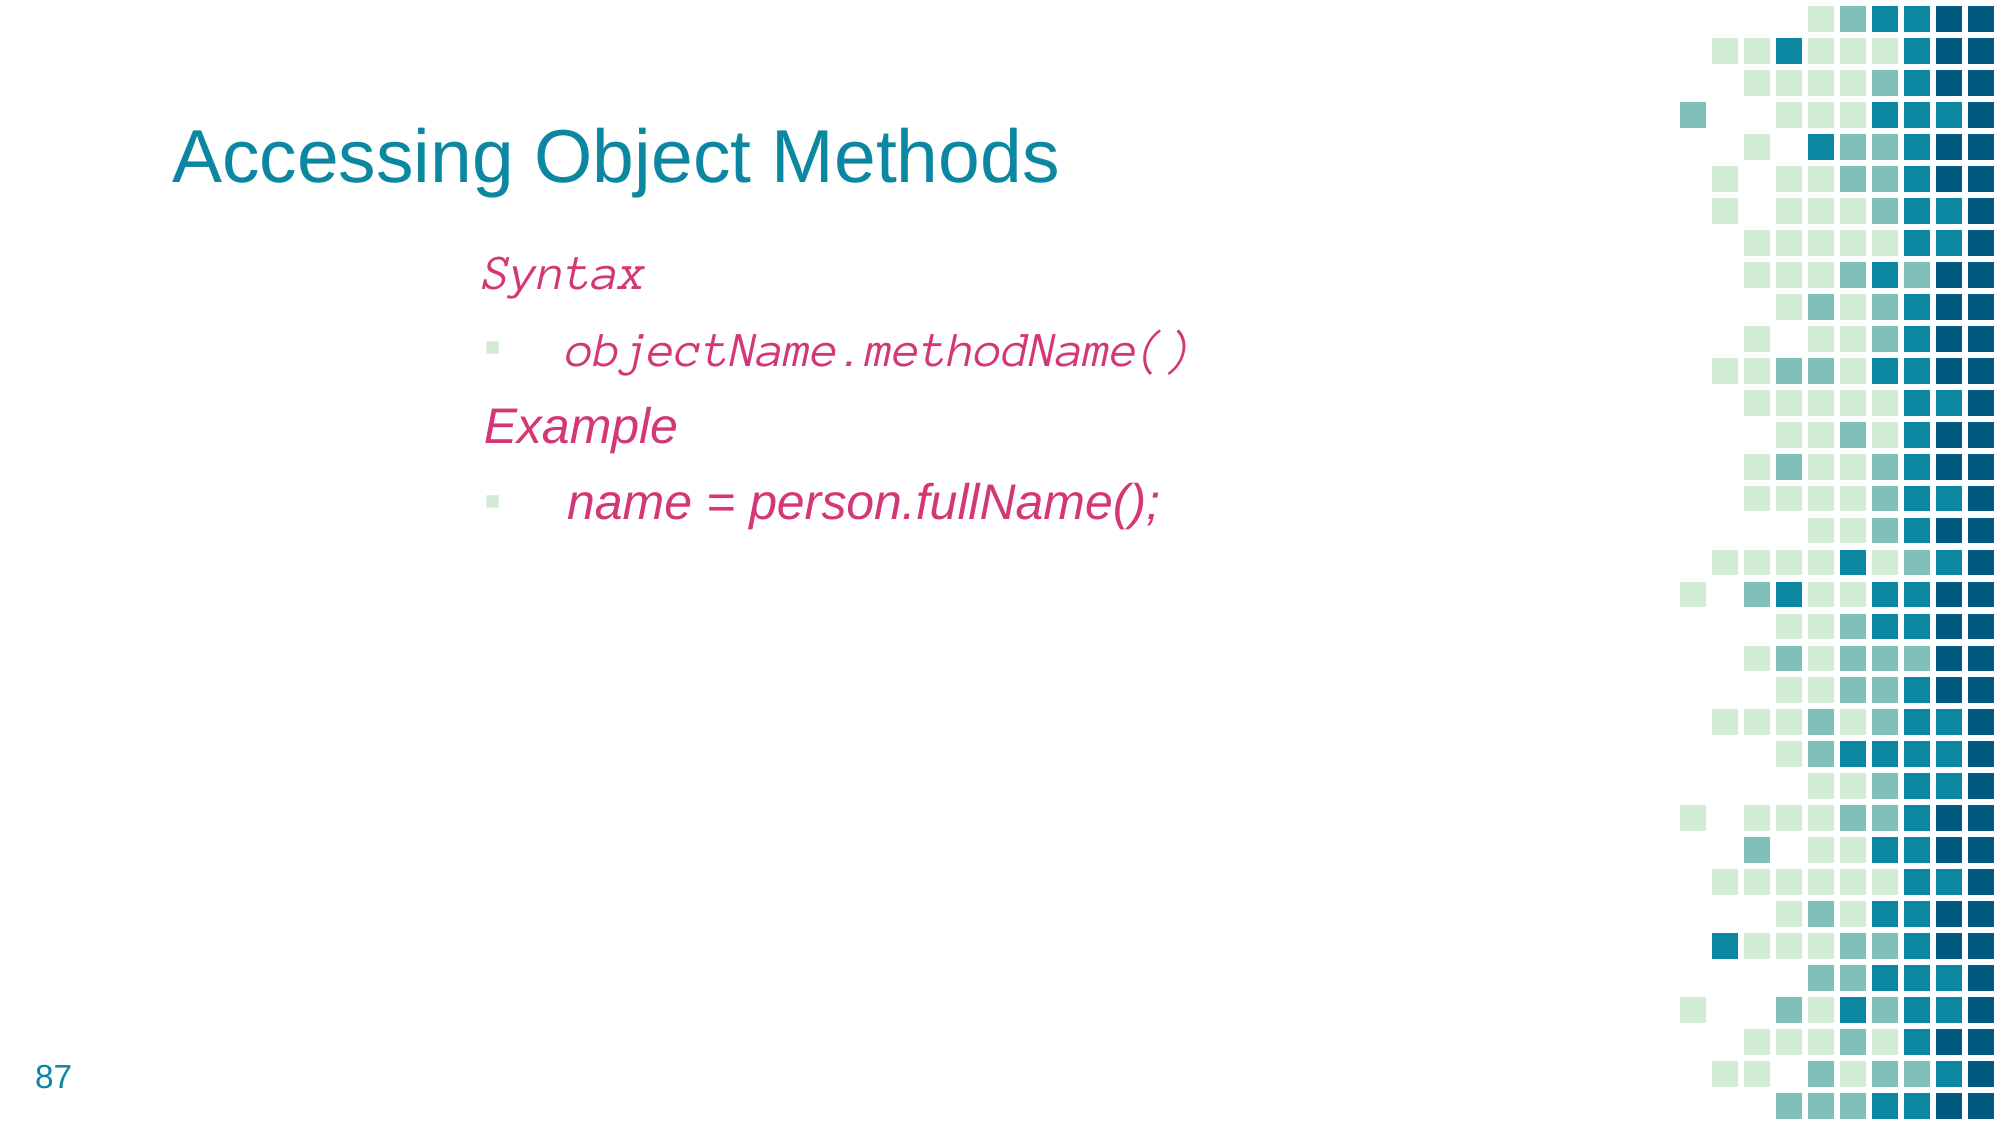

# Accessing Object Methods
Syntax
objectName.methodName()
Example
name = person.fullName();
87